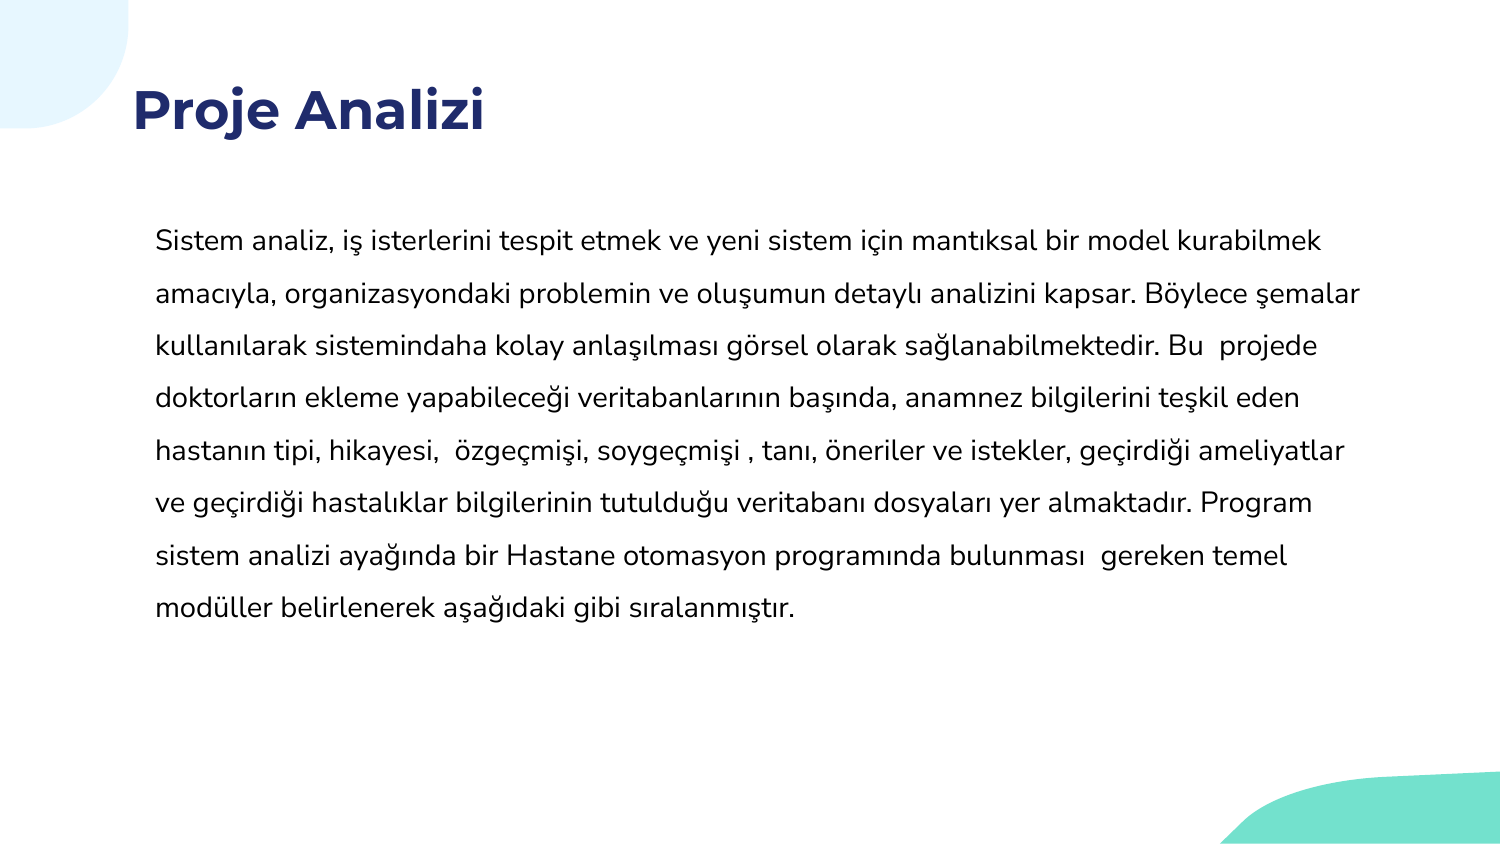

# Proje Analizi
Sistem analiz, iş isterlerini tespit etmek ve yeni sistem için mantıksal bir model kurabilmek amacıyla, organizasyondaki problemin ve oluşumun detaylı analizini kapsar. Böylece şemalar kullanılarak sistemindaha kolay anlaşılması görsel olarak sağlanabilmektedir. Bu  projede doktorların ekleme yapabileceği veritabanlarının başında, anamnez bilgilerini teşkil eden hastanın tipi, hikayesi,  özgeçmişi, soygeçmişi , tanı, öneriler ve istekler, geçirdiği ameliyatlar ve geçirdiği hastalıklar bilgilerinin tutulduğu veritabanı dosyaları yer almaktadır. Program   sistem analizi ayağında bir Hastane otomasyon programında bulunması  gereken temel modüller belirlenerek aşağıdaki gibi sıralanmıştır.